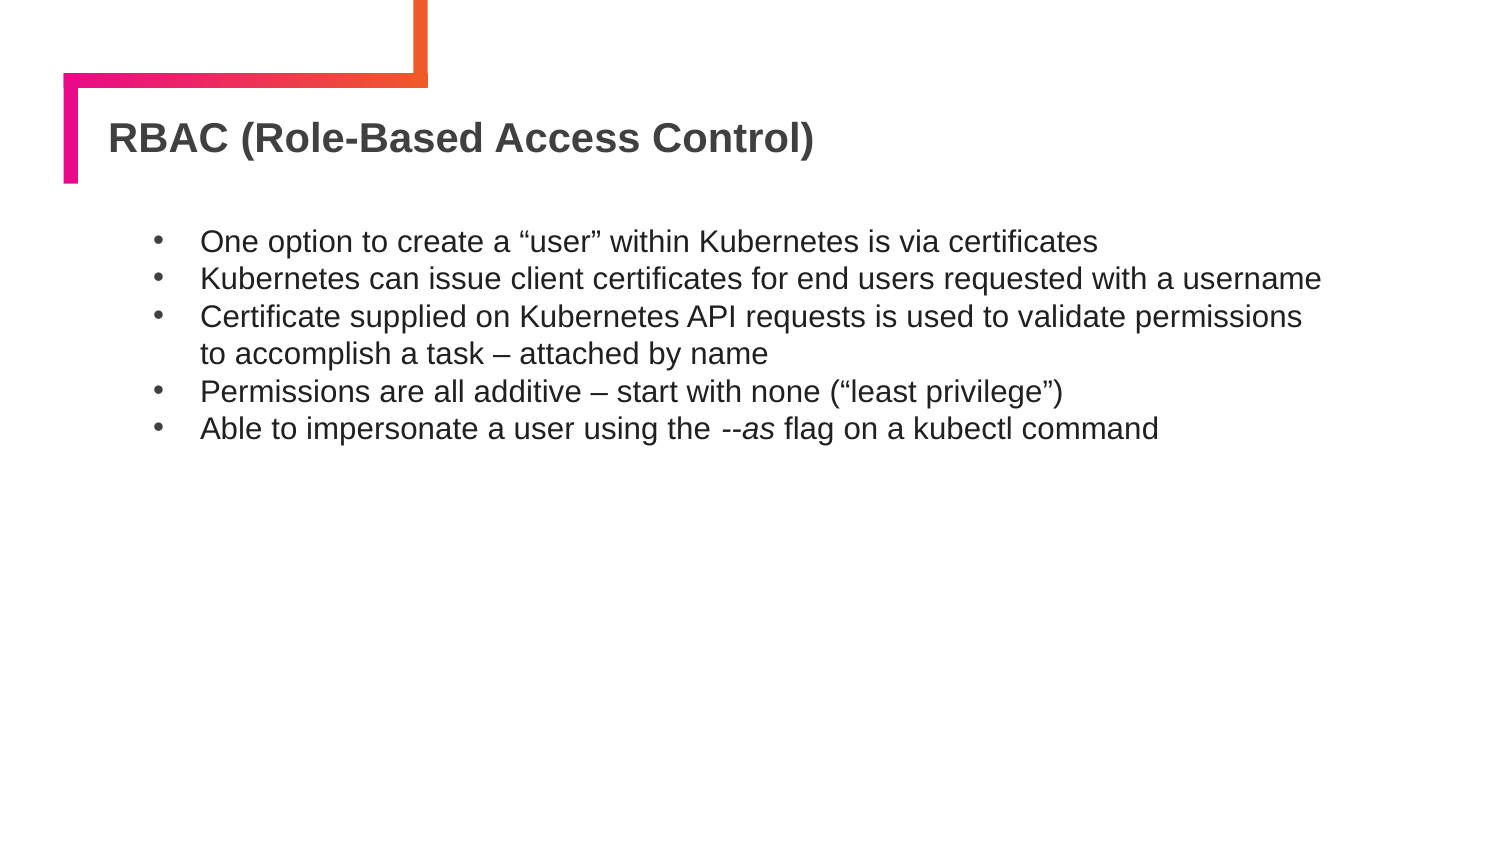

# RBAC (Role-Based Access Control)
One option to create a “user” within Kubernetes is via certificates
Kubernetes can issue client certificates for end users requested with a username
Certificate supplied on Kubernetes API requests is used to validate permissions to accomplish a task – attached by name
Permissions are all additive – start with none (“least privilege”)
Able to impersonate a user using the --as flag on a kubectl command
205